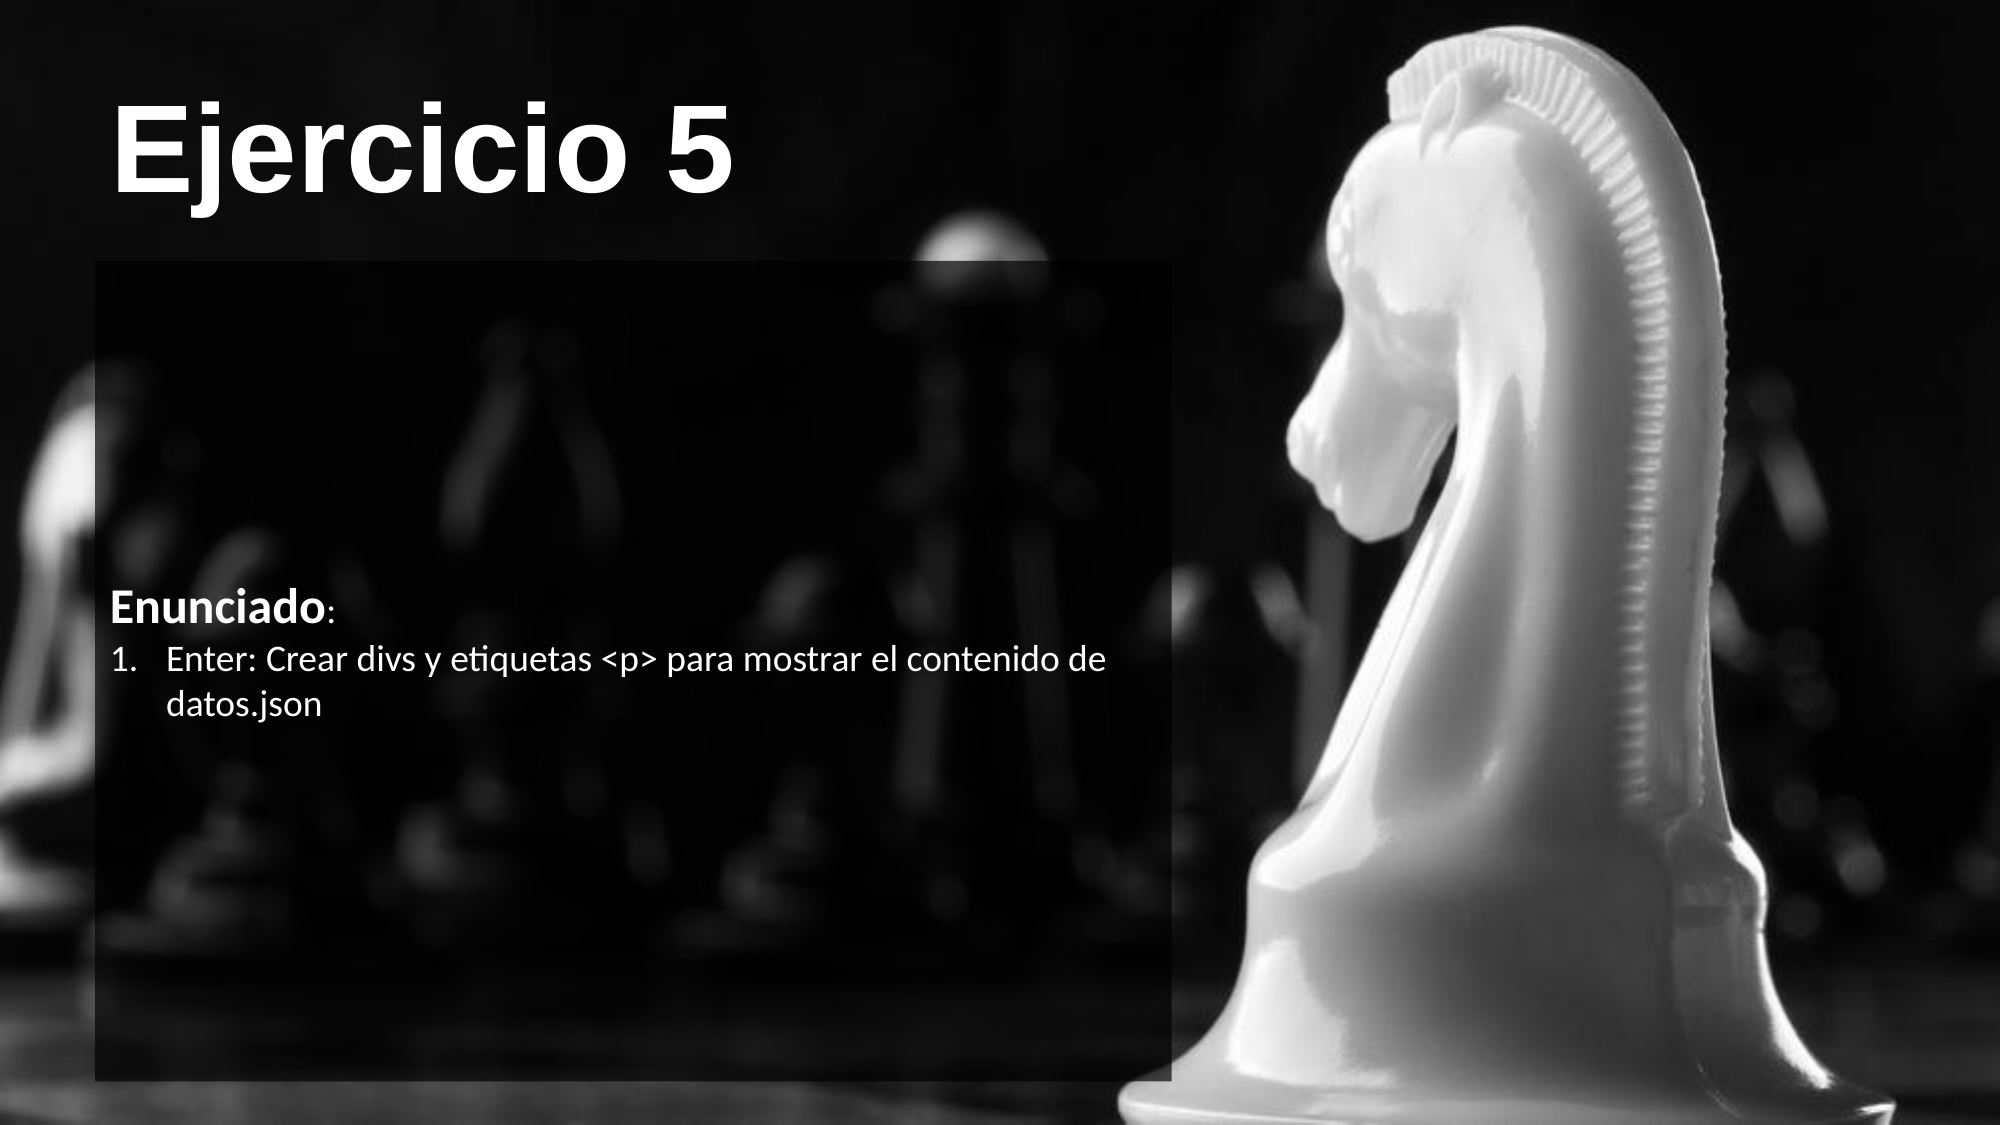

# Ejercicio 5

Enunciado:
Enter: Crear divs y etiquetas <p> para mostrar el contenido de datos.json